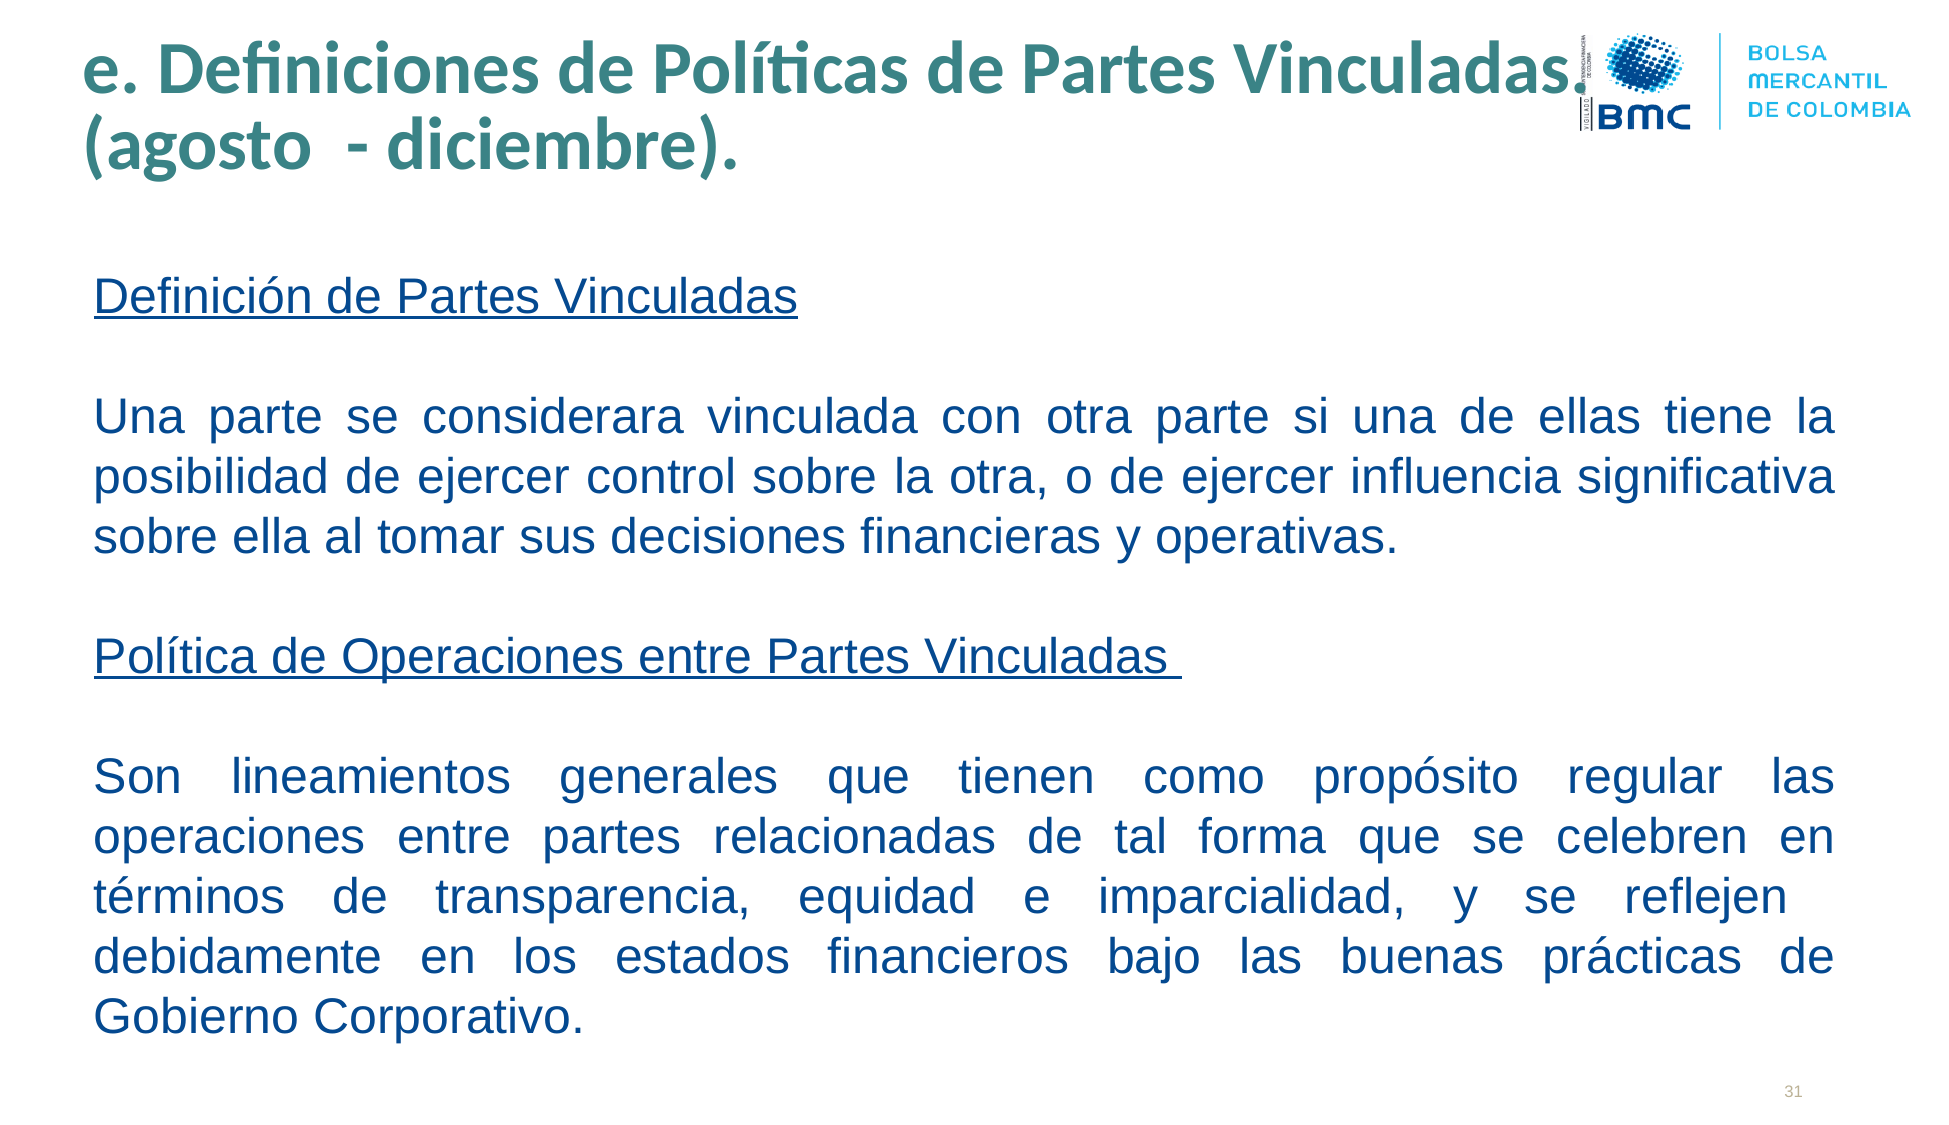

e. Definiciones de Políticas de Partes Vinculadas. (agosto  - diciembre).
Definición de Partes Vinculadas

Una parte se considerara vinculada con otra parte si una de ellas tiene la posibilidad de ejercer control sobre la otra, o de ejercer influencia significativa sobre ella al tomar sus decisiones financieras y operativas.

Política de Operaciones entre Partes Vinculadas

Son lineamientos generales que tienen como propósito regular las operaciones entre partes relacionadas de tal forma que se celebren en términos de transparencia, equidad e imparcialidad, y se reflejen  debidamente en los estados financieros bajo las buenas prácticas de Gobierno Corporativo.